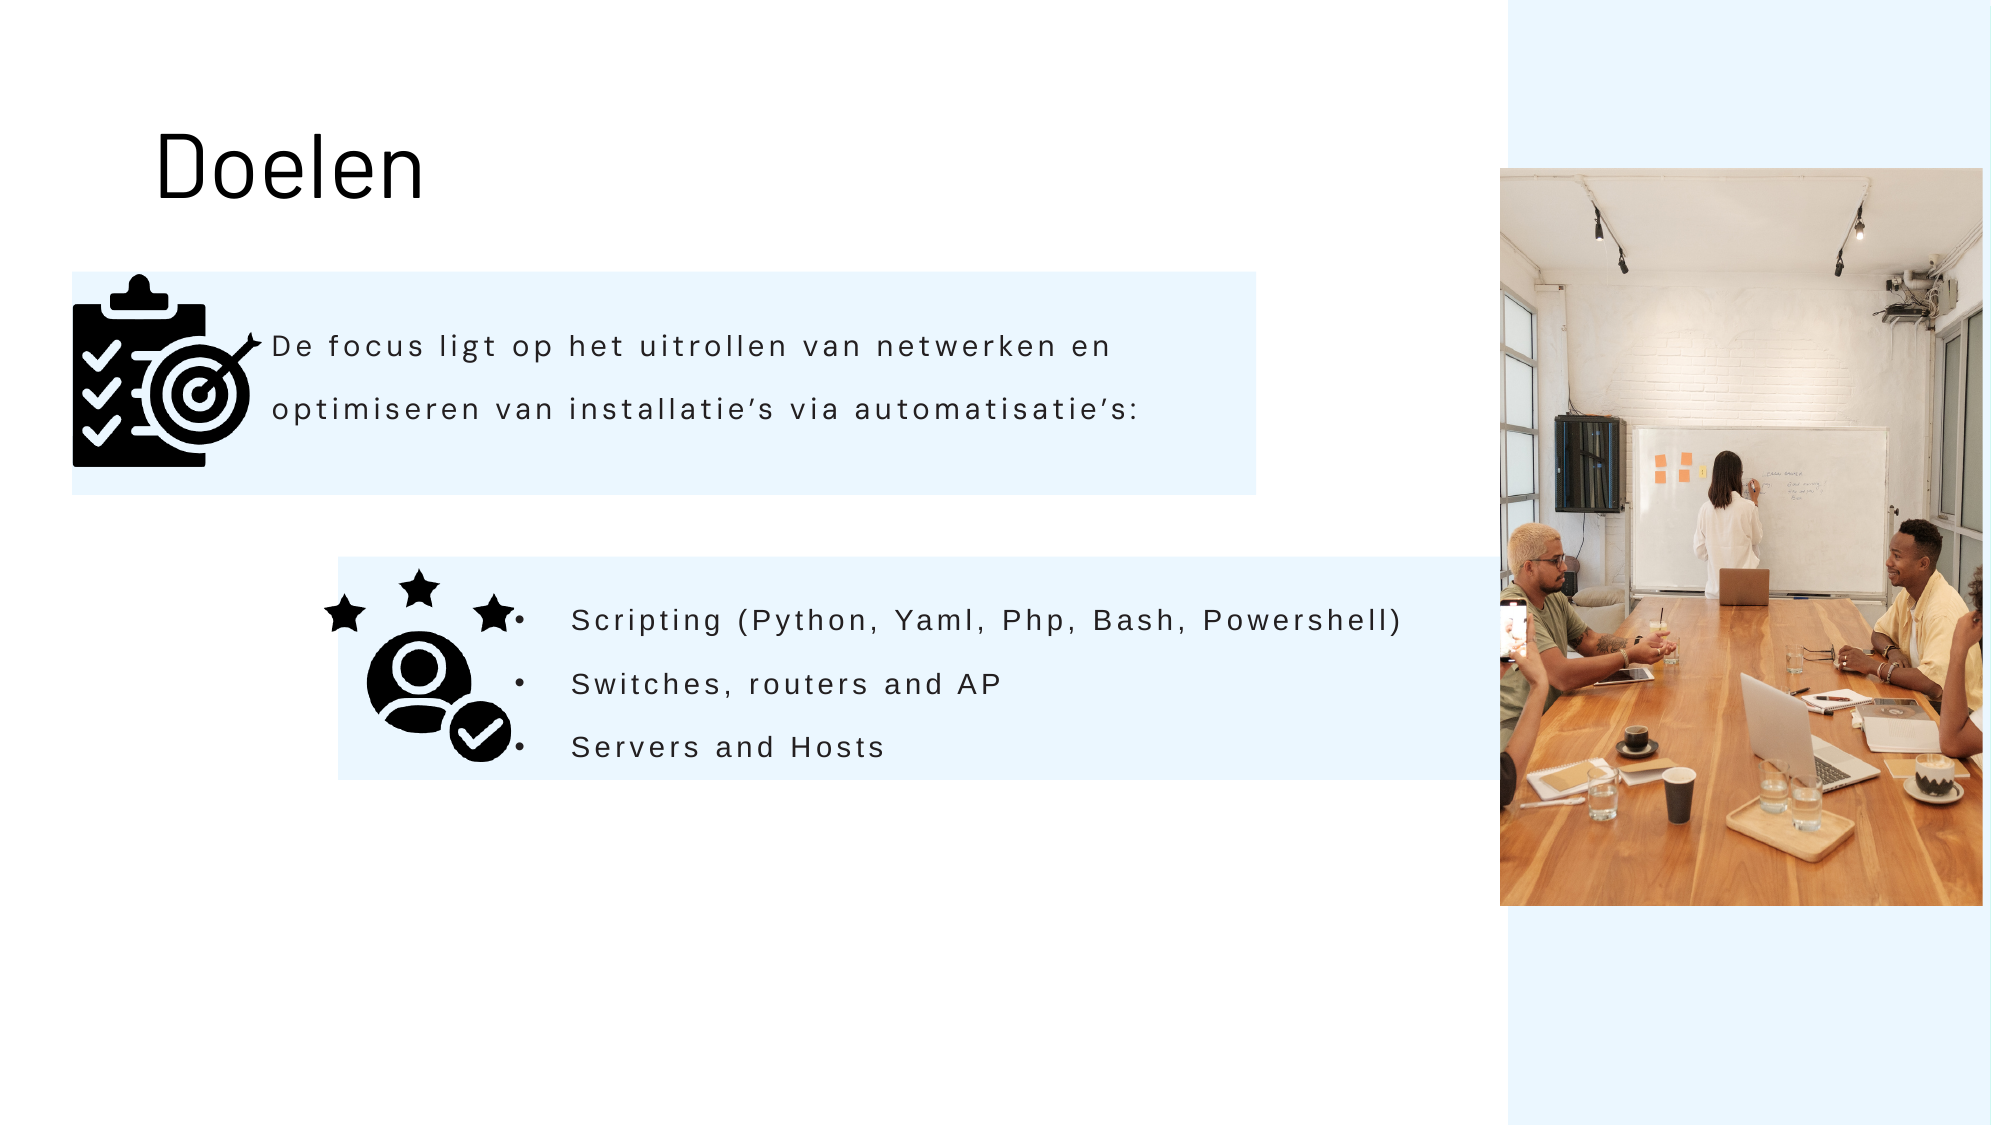

# Doelen

De focus ligt op het uitrollen van netwerken en optimiseren van installatie’s via automatisatie’s:

Scripting (Python, Yaml, Php, Bash, Powershell)
Switches, routers and AP
Servers and Hosts